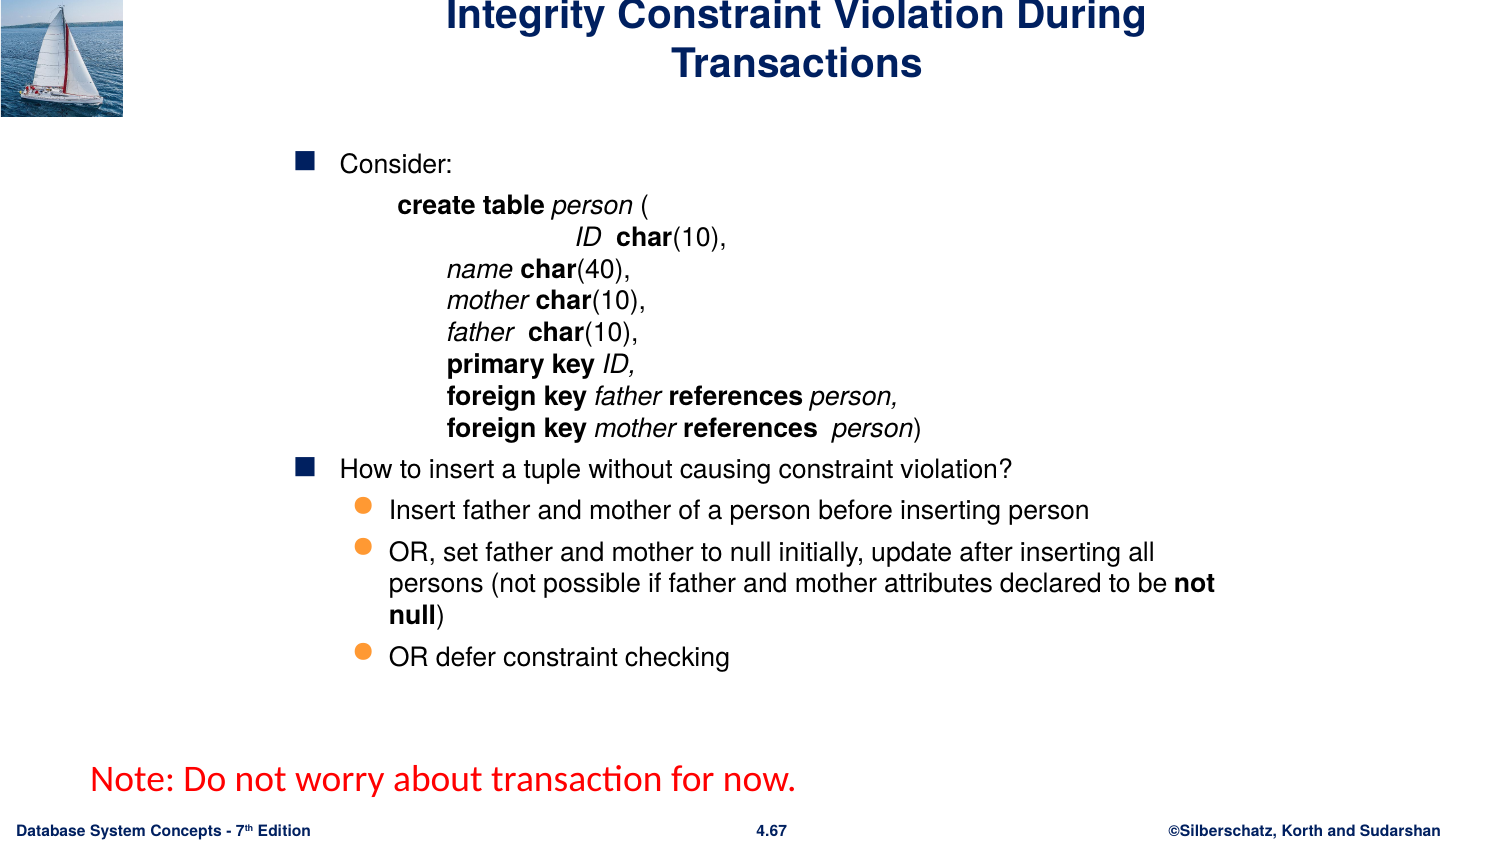

# Integrity Constraint Violation During Transactions
Consider:
      create table person (
	     ID  char(10),
        name char(40),
        mother char(10),
        father  char(10),
        primary key ID,
        foreign key father references person,
        foreign key mother references  person)
How to insert a tuple without causing constraint violation?
Insert father and mother of a person before inserting person
OR, set father and mother to null initially, update after inserting all persons (not possible if father and mother attributes declared to be not null)
OR defer constraint checking

Note: Do not worry about transaction for now.